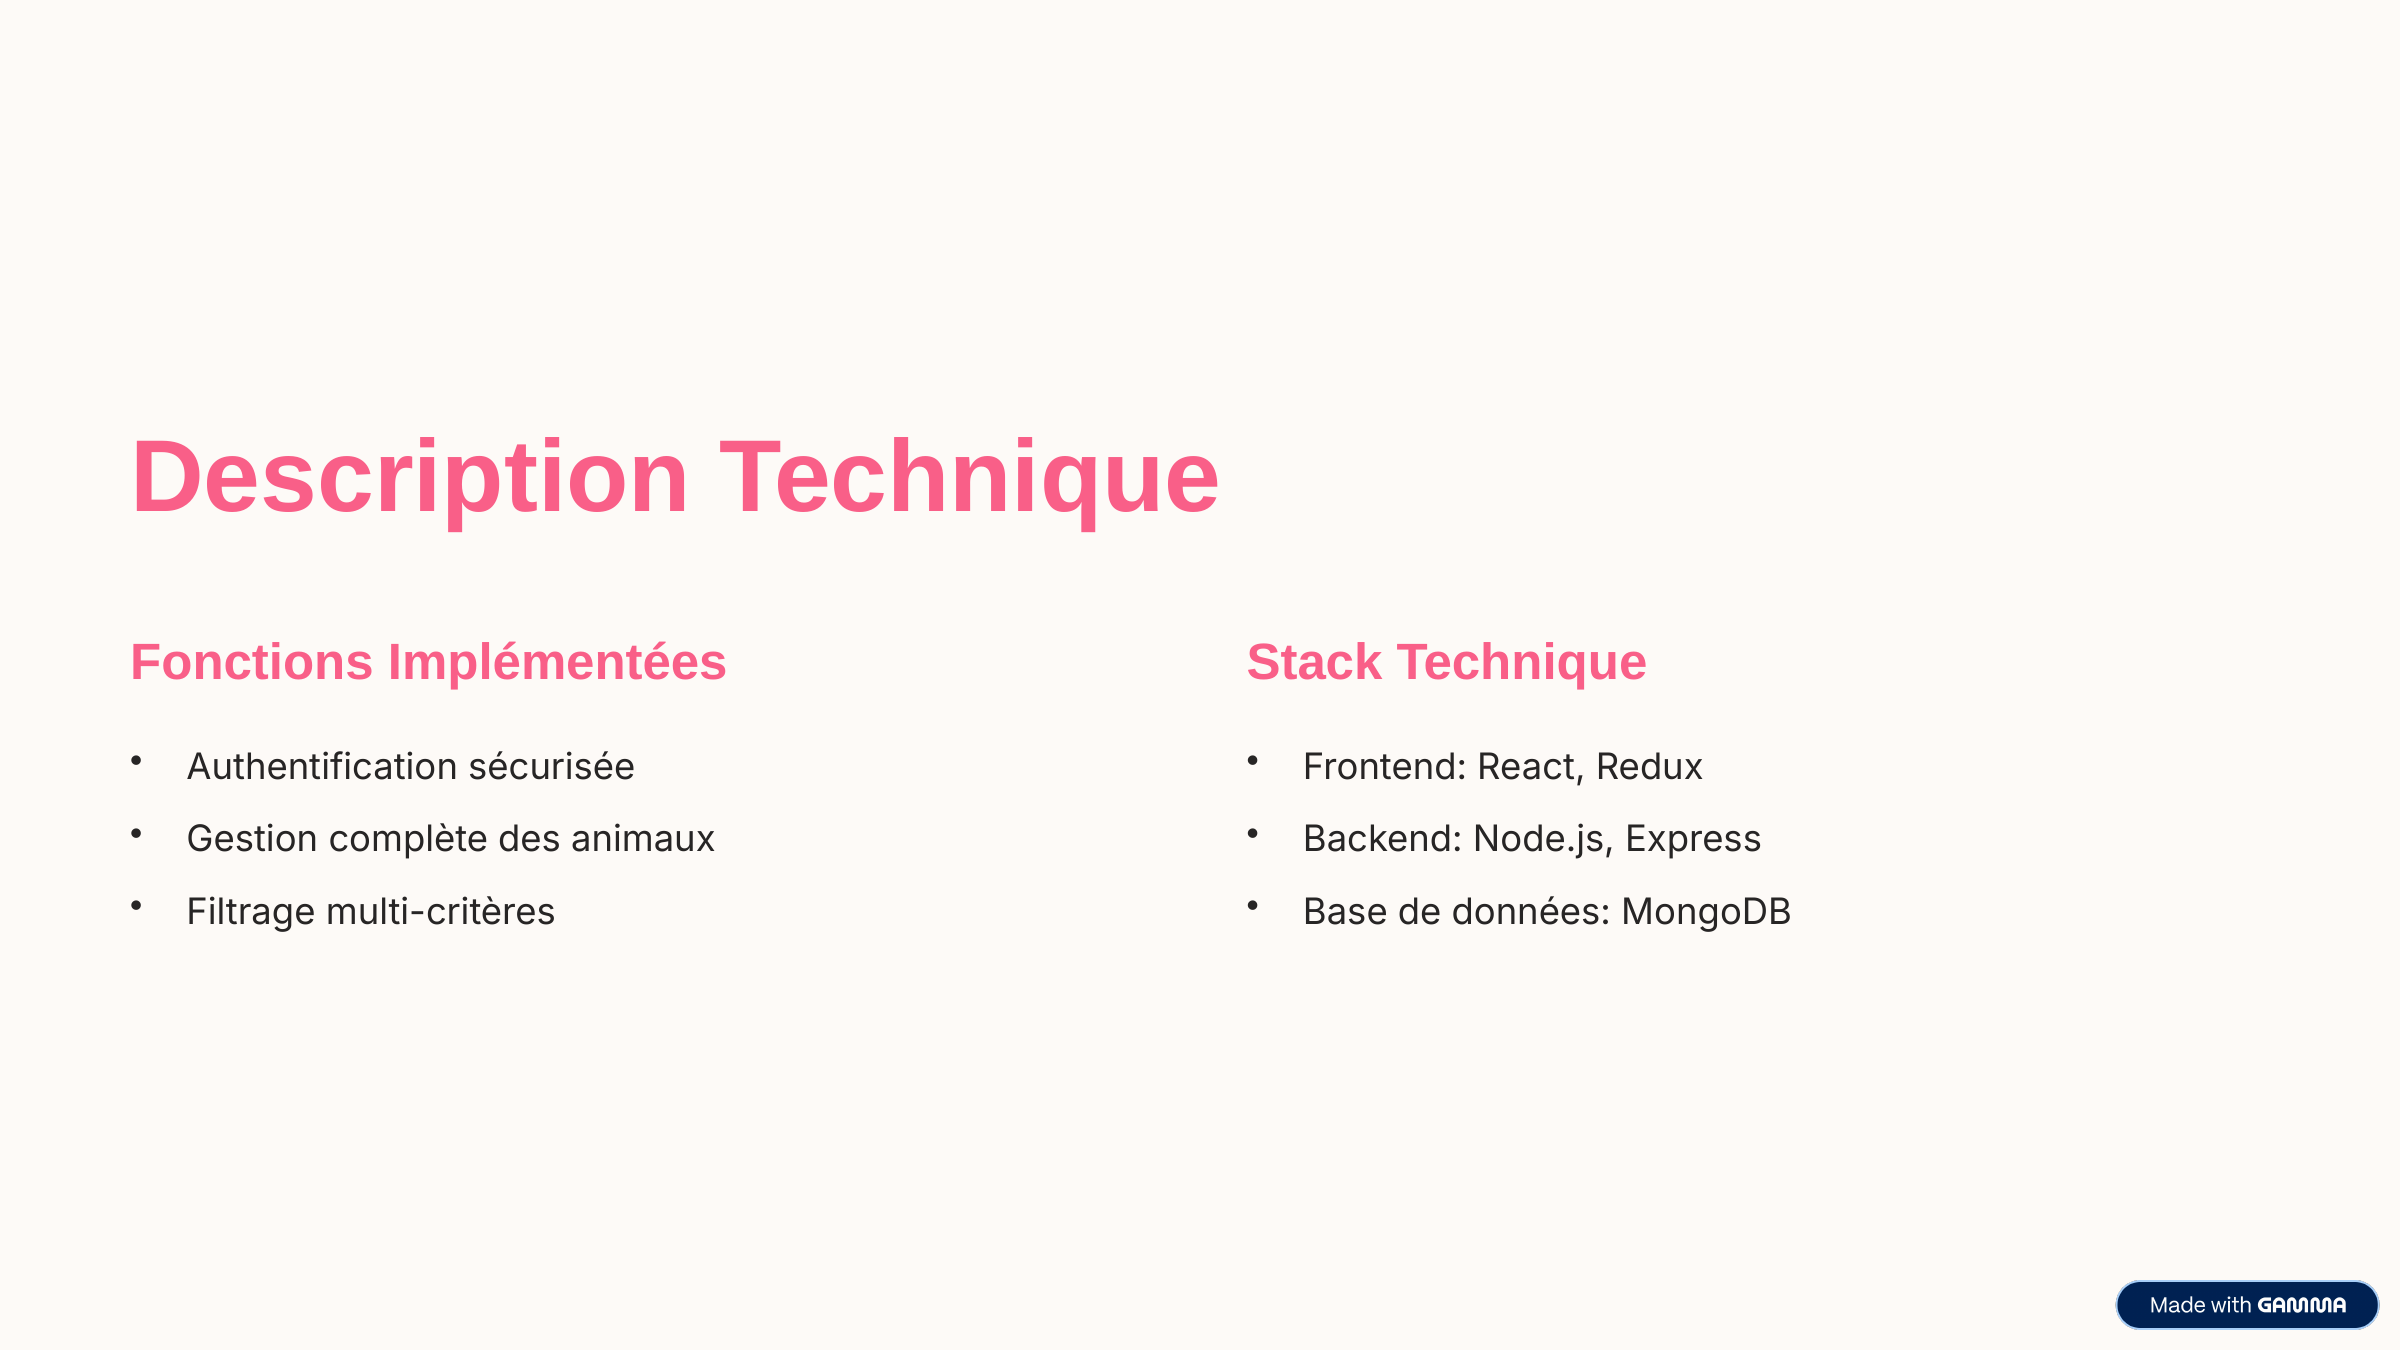

Description Technique
Fonctions Implémentées
Stack Technique
Authentification sécurisée
Frontend: React, Redux
Gestion complète des animaux
Backend: Node.js, Express
Filtrage multi-critères
Base de données: MongoDB